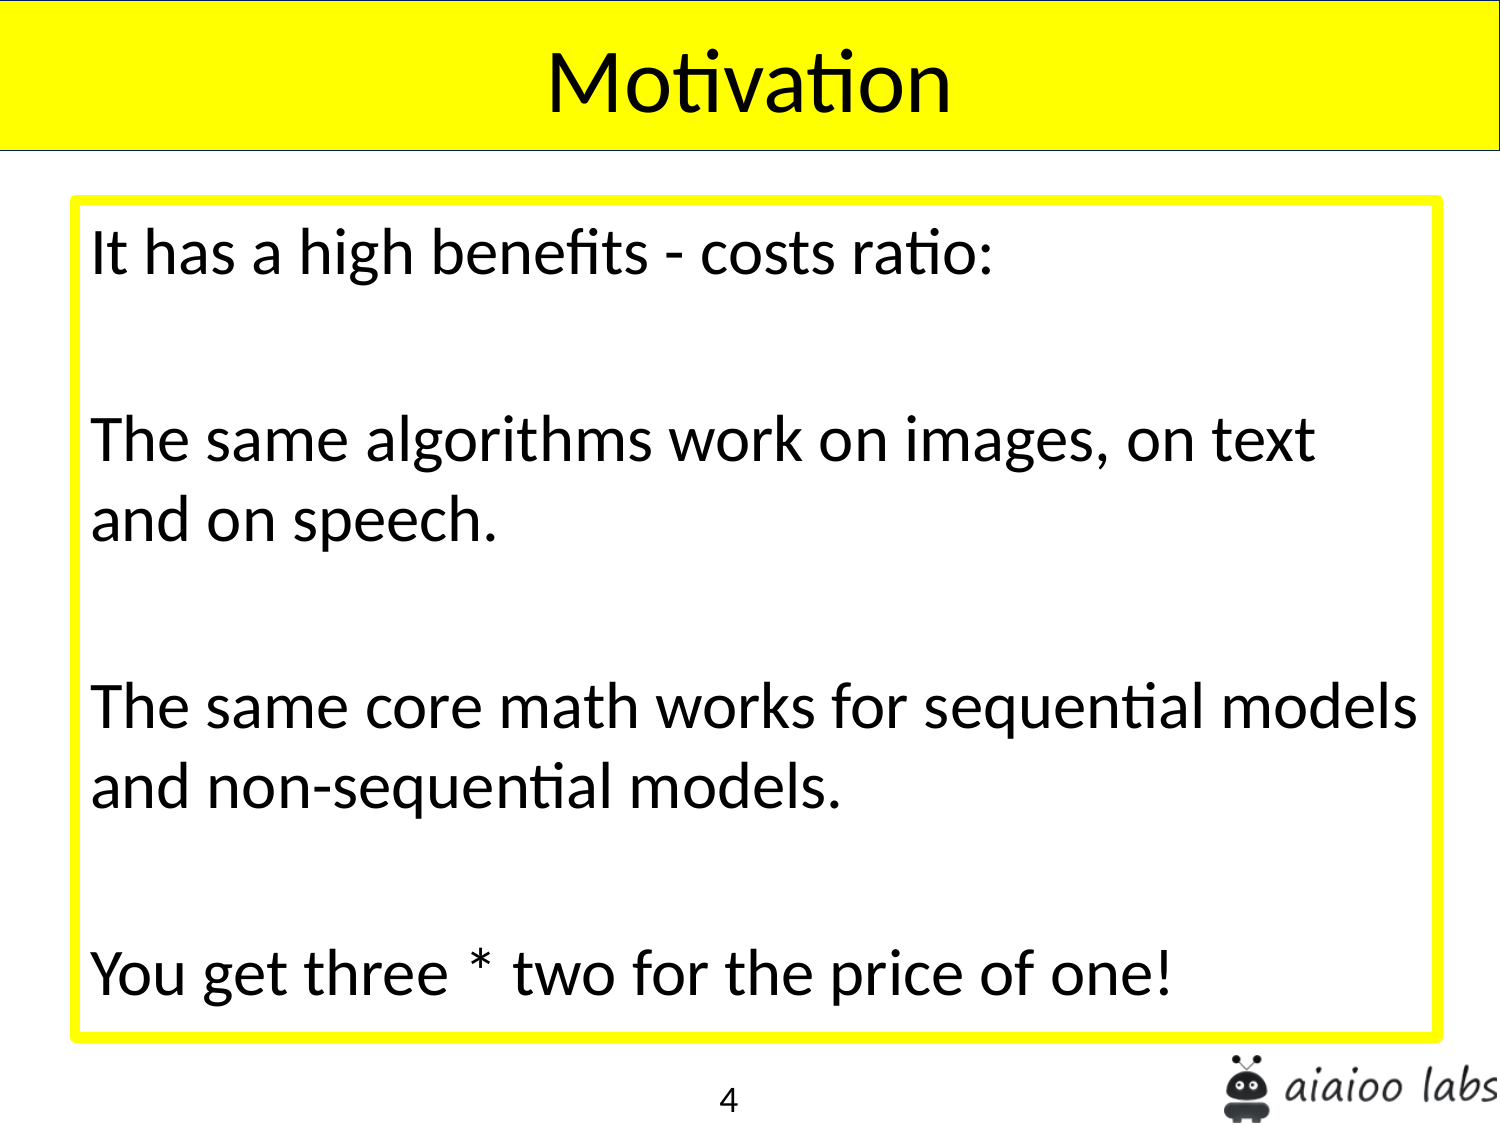

Motivation
It has a high benefits - costs ratio:

The same algorithms work on images, on text and on speech.

The same core math works for sequential models and non-sequential models.

You get three * two for the price of one!